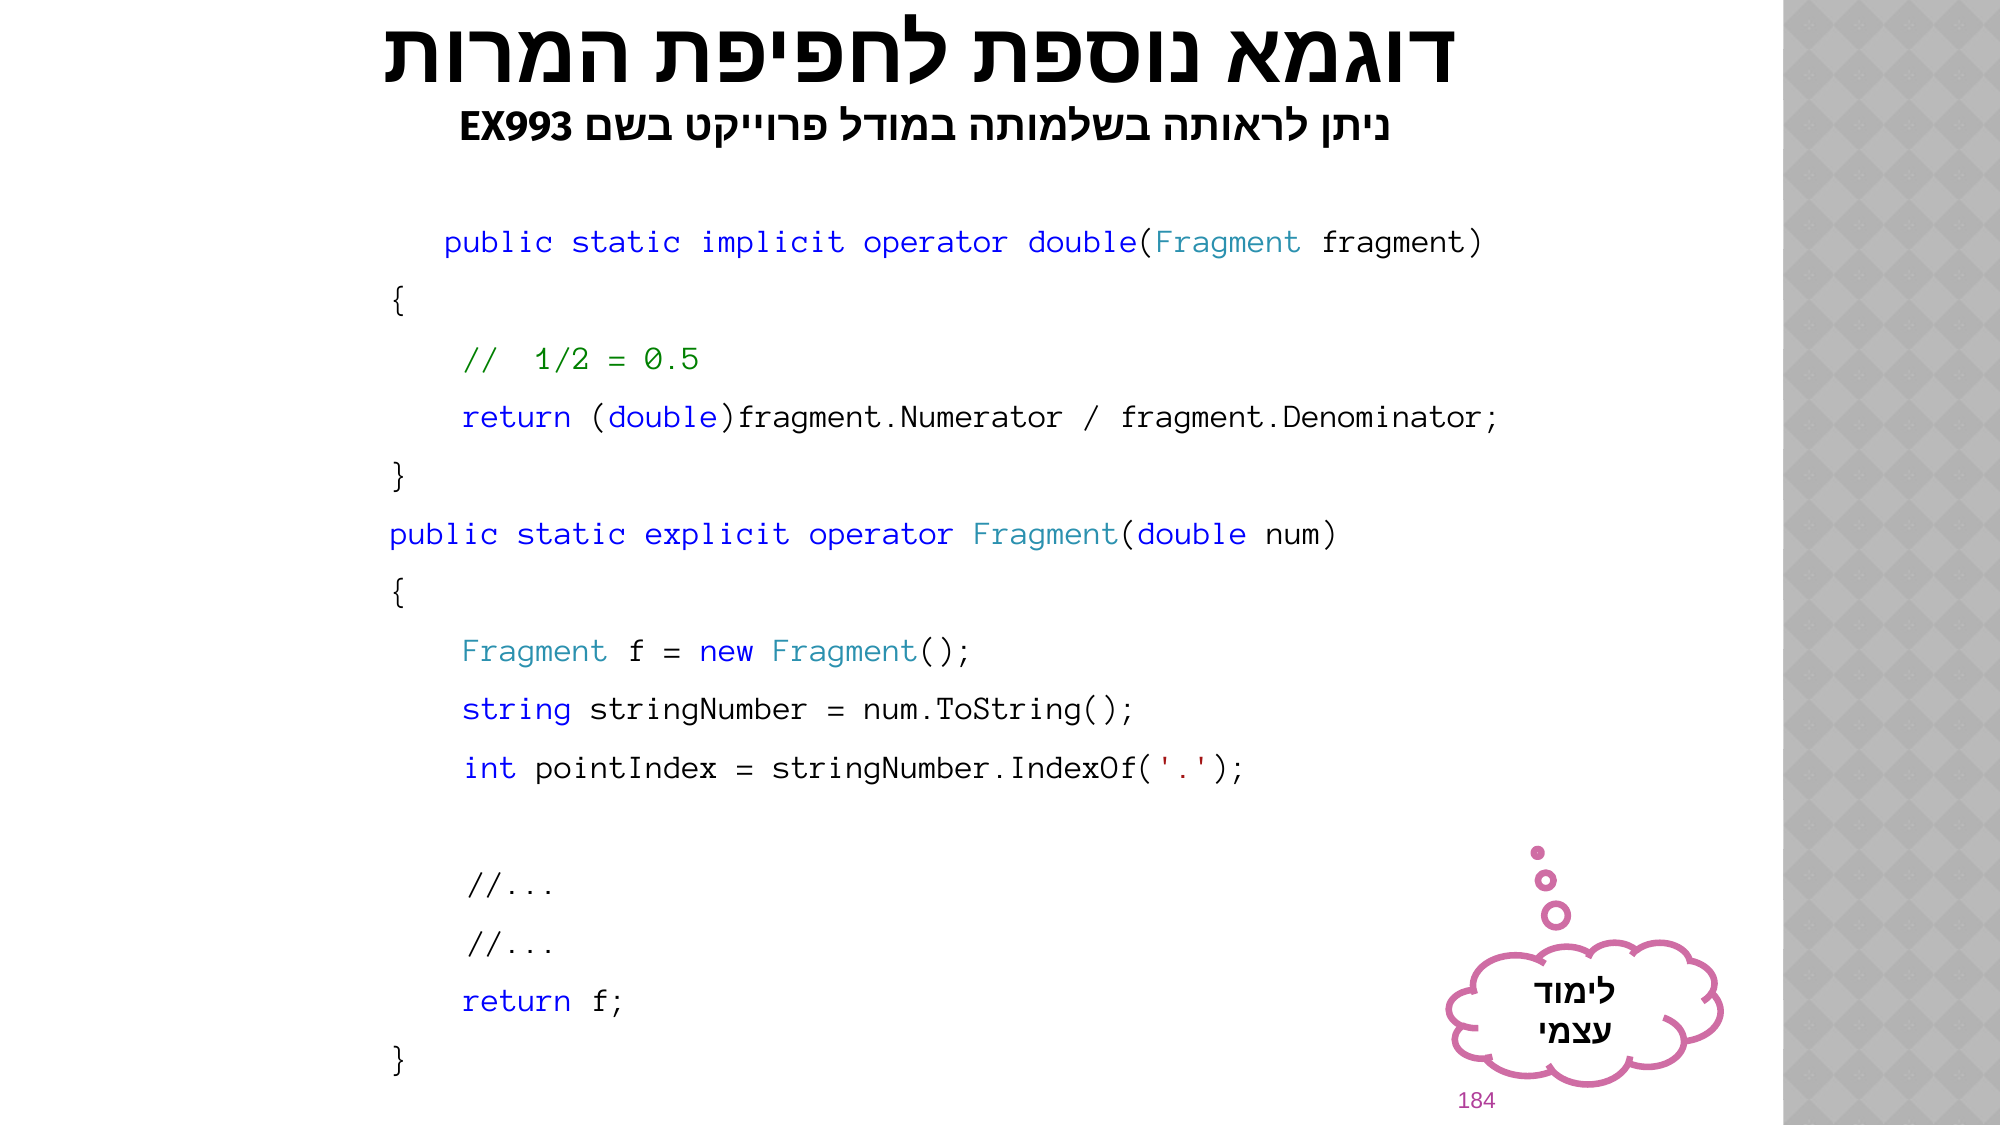

# דוגמא נוספת לחפיפת המרות ניתן לראותה בשלמותה במודל פרוייקט בשם Ex993
       public static implicit operator double(Fragment fragment)
    {
        //  1/2 = 0.5
        return (double)fragment.Numerator / fragment.Denominator;
    }
    public static explicit operator Fragment(double num)
    {
        Fragment f = new Fragment();
        string stringNumber = num.ToString();
        int pointIndex = stringNumber.IndexOf('.');

	//...
	//...
        return f;
    }

לימוד עצמי
184